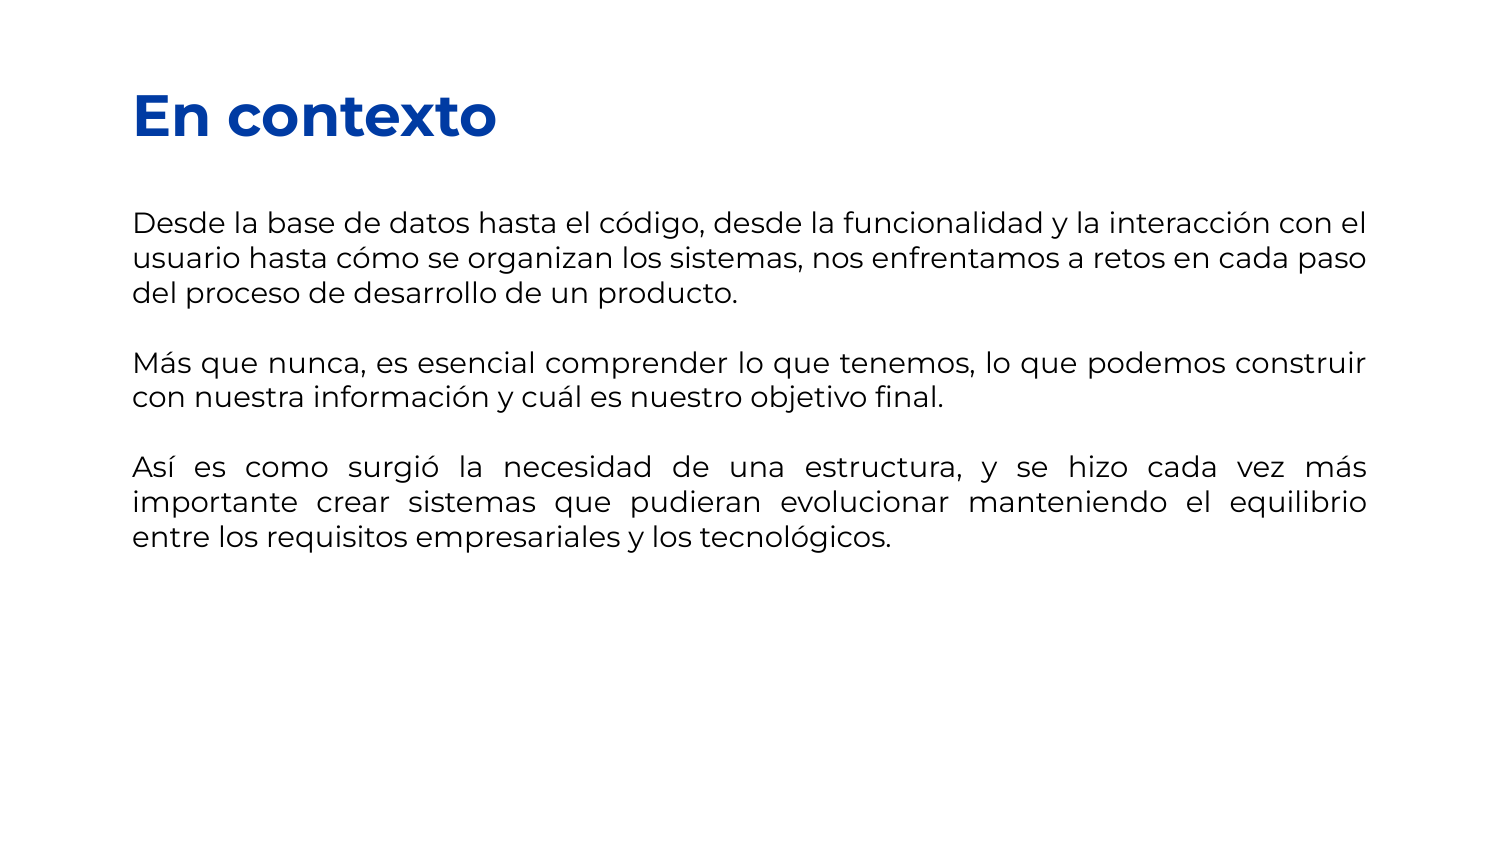

# En contexto
Desde la base de datos hasta el código, desde la funcionalidad y la interacción con el usuario hasta cómo se organizan los sistemas, nos enfrentamos a retos en cada paso del proceso de desarrollo de un producto.

Más que nunca, es esencial comprender lo que tenemos, lo que podemos construir con nuestra información y cuál es nuestro objetivo final.

Así es como surgió la necesidad de una estructura, y se hizo cada vez más importante crear sistemas que pudieran evolucionar manteniendo el equilibrio entre los requisitos empresariales y los tecnológicos.